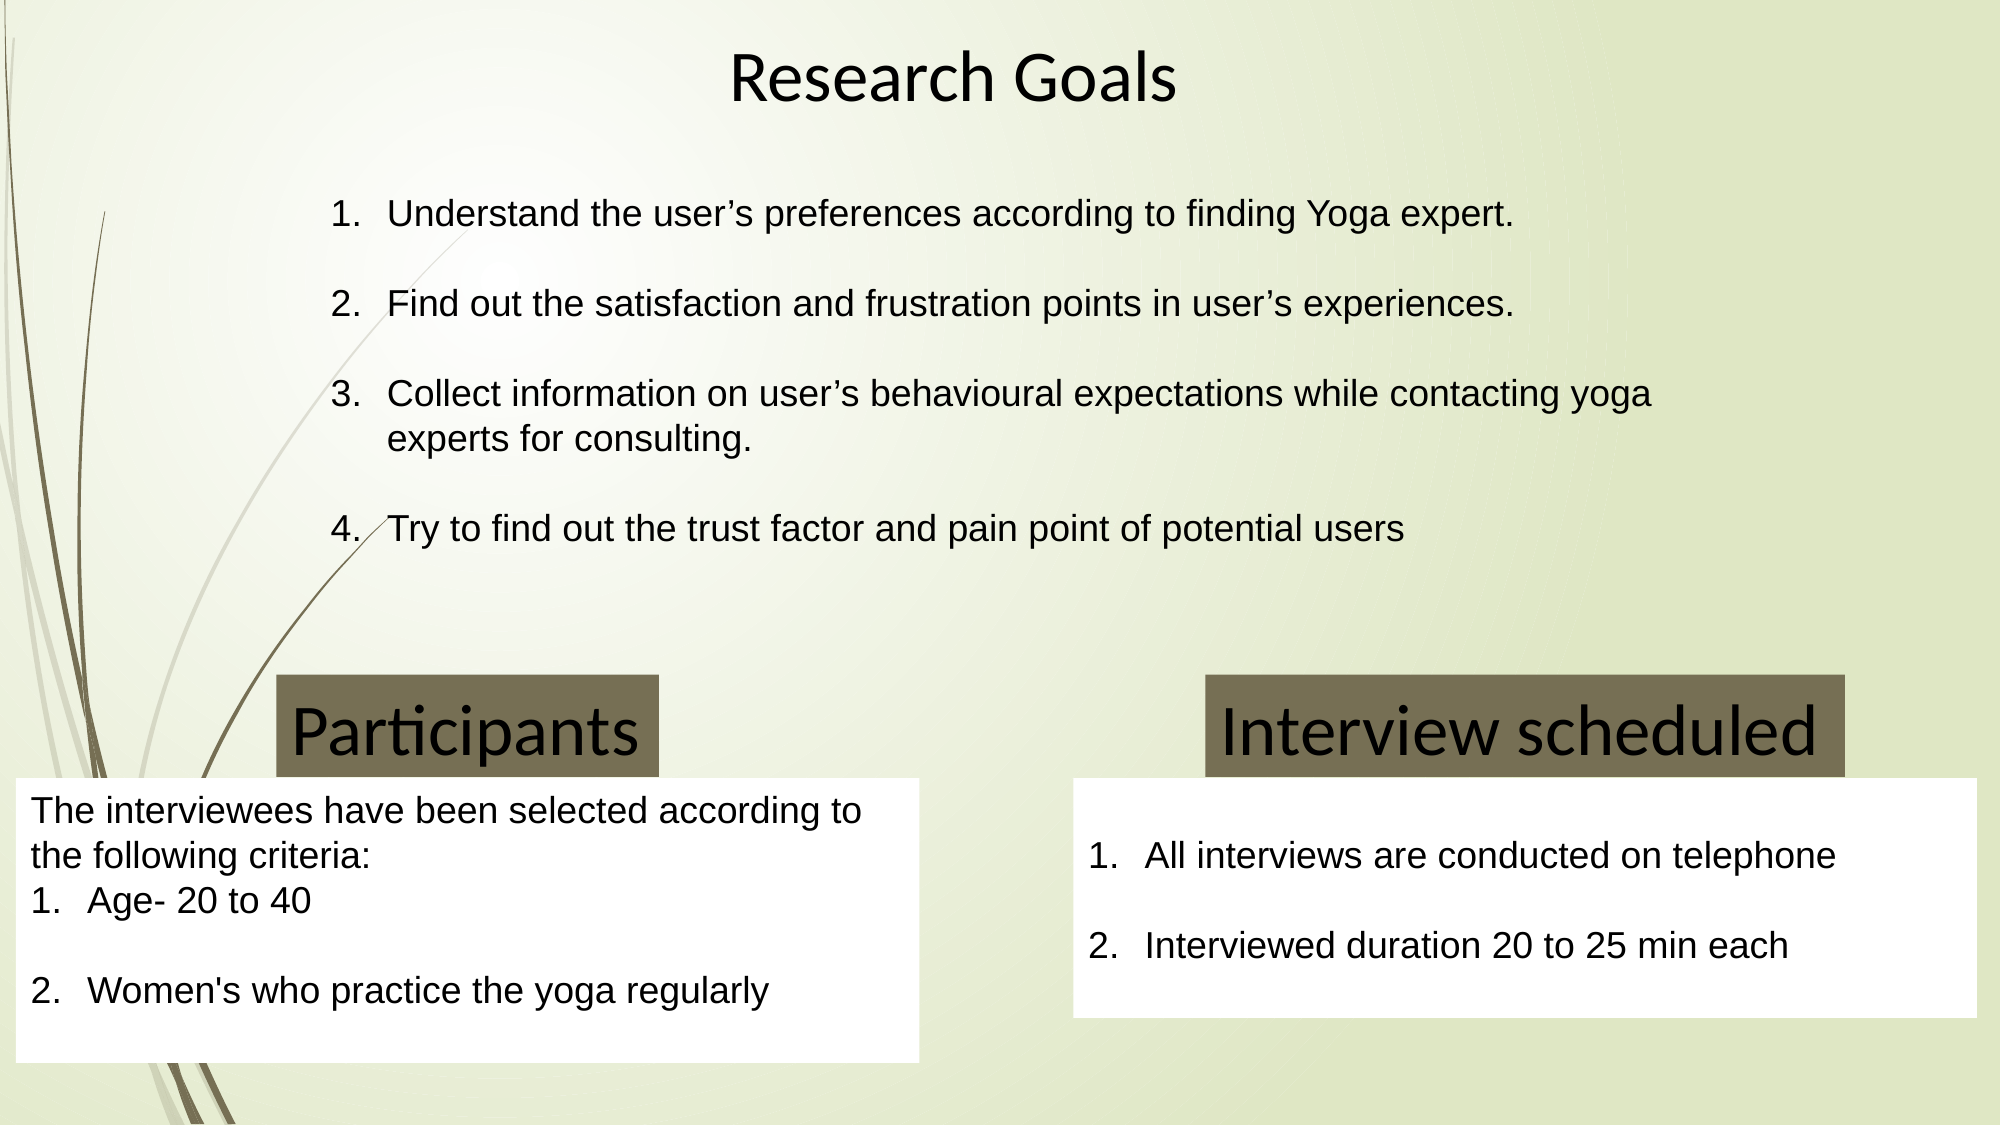

Research Goals
Understand the user’s preferences according to finding Yoga expert.

Find out the satisfaction and frustration points in user’s experiences.

Collect information on user’s behavioural expectations while contacting yoga experts for consulting.

Try to find out the trust factor and pain point of potential users
Participants
The interviewees have been selected according to the following criteria:
Age- 20 to 40

Women's who practice the yoga regularly

Interview scheduled

All interviews are conducted on telephone

Interviewed duration 20 to 25 min each